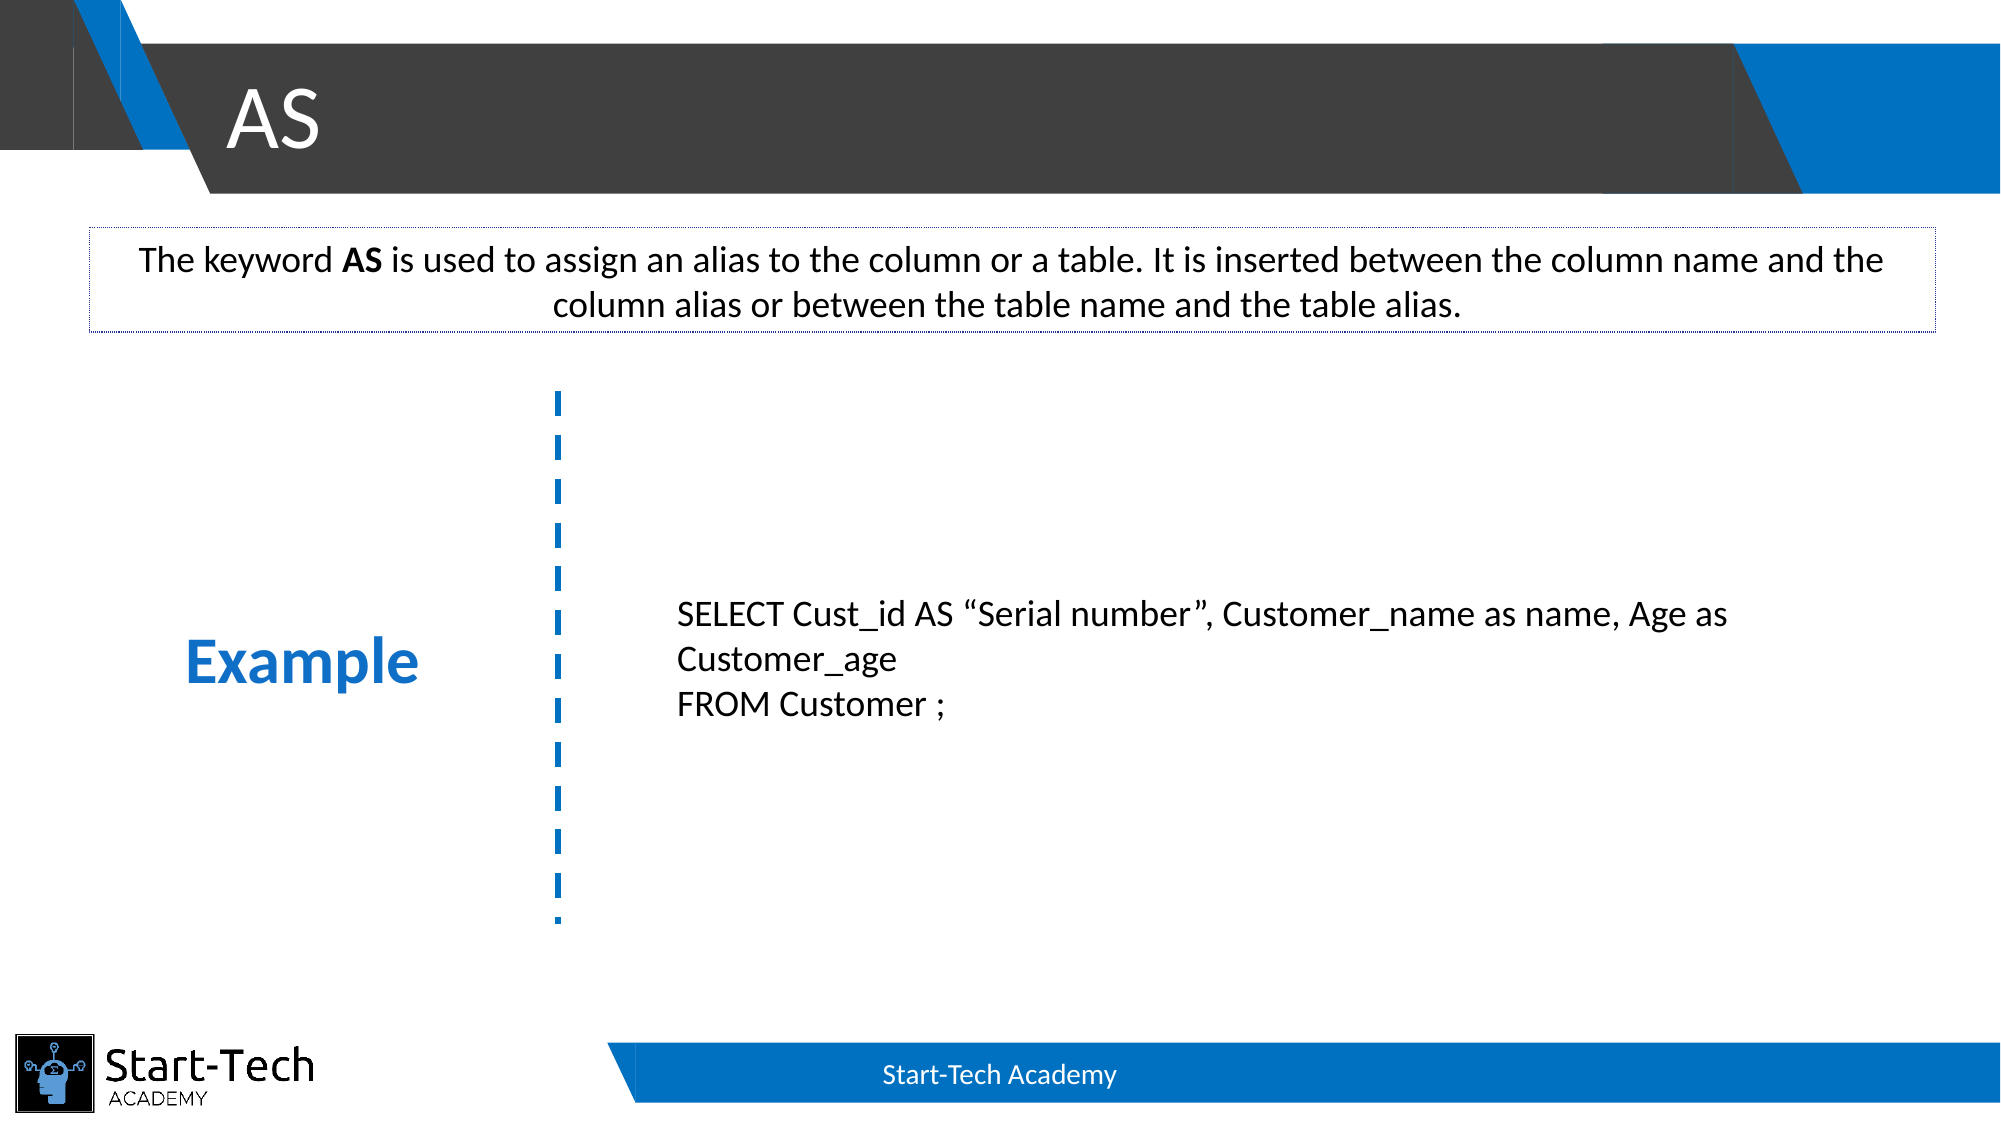

# AS
The keyword AS is used to assign an alias to the column or a table. It is inserted between the column name and the column alias or between the table name and the table alias.
SELECT Cust_id AS “Serial number”, Customer_name as name, Age as Customer_age
FROM Customer ;
Example
Start-Tech Academy